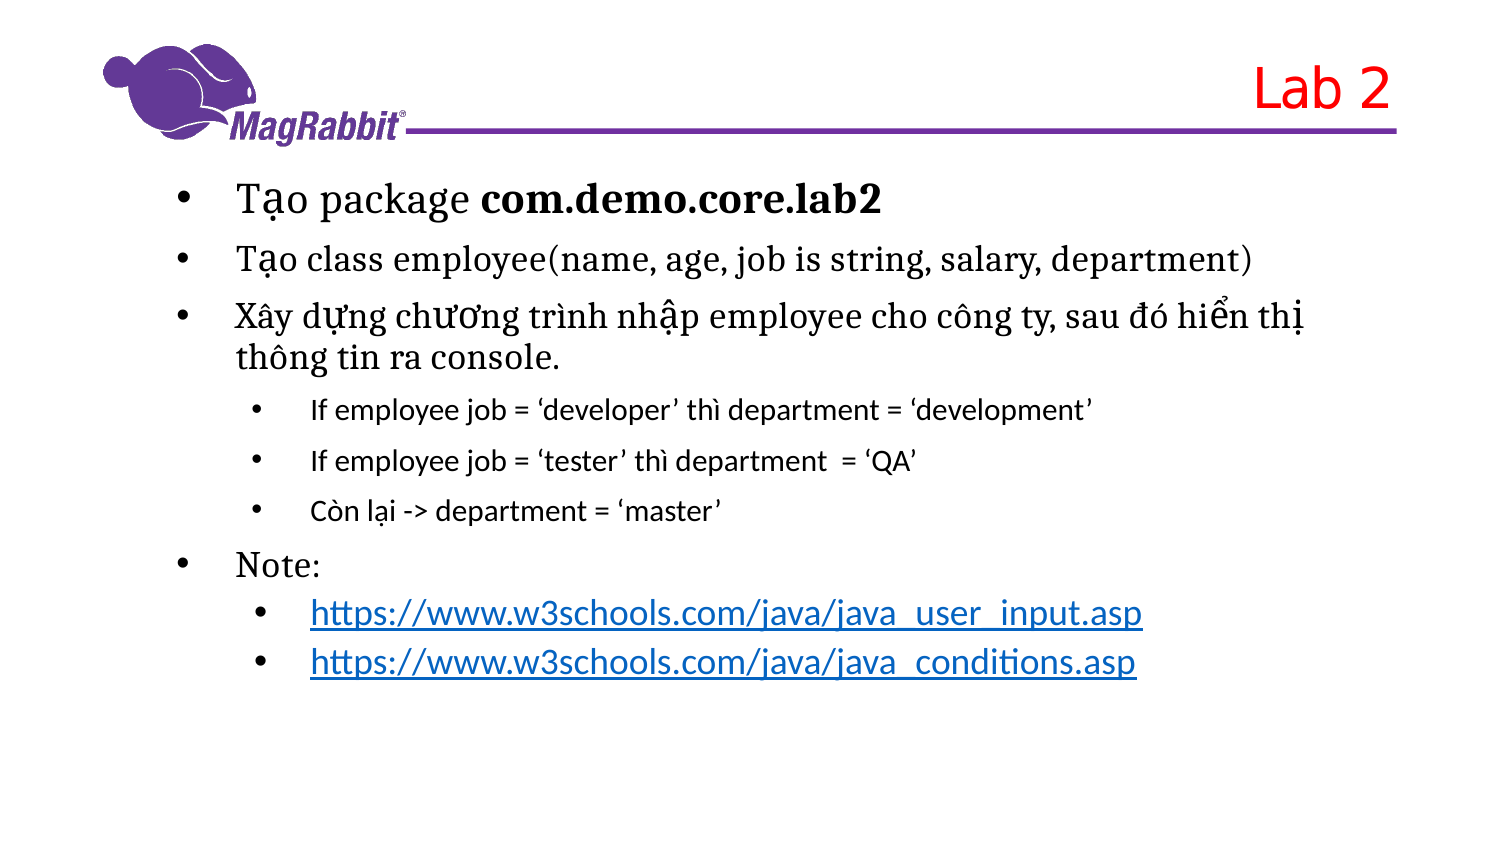

# Lab 2
Tạo package com.demo.core.lab2
Tạo class employee(name, age, job is string, salary, department)
Xây dựng chương trình nhập employee cho công ty, sau đó hiển thị thông tin ra console.
If employee job = ‘developer’ thì department = ‘development’
If employee job = ‘tester’ thì department  = ‘QA’
Còn lại -> department = ‘master’
Note:
https://www.w3schools.com/java/java_user_input.asp
https://www.w3schools.com/java/java_conditions.asp